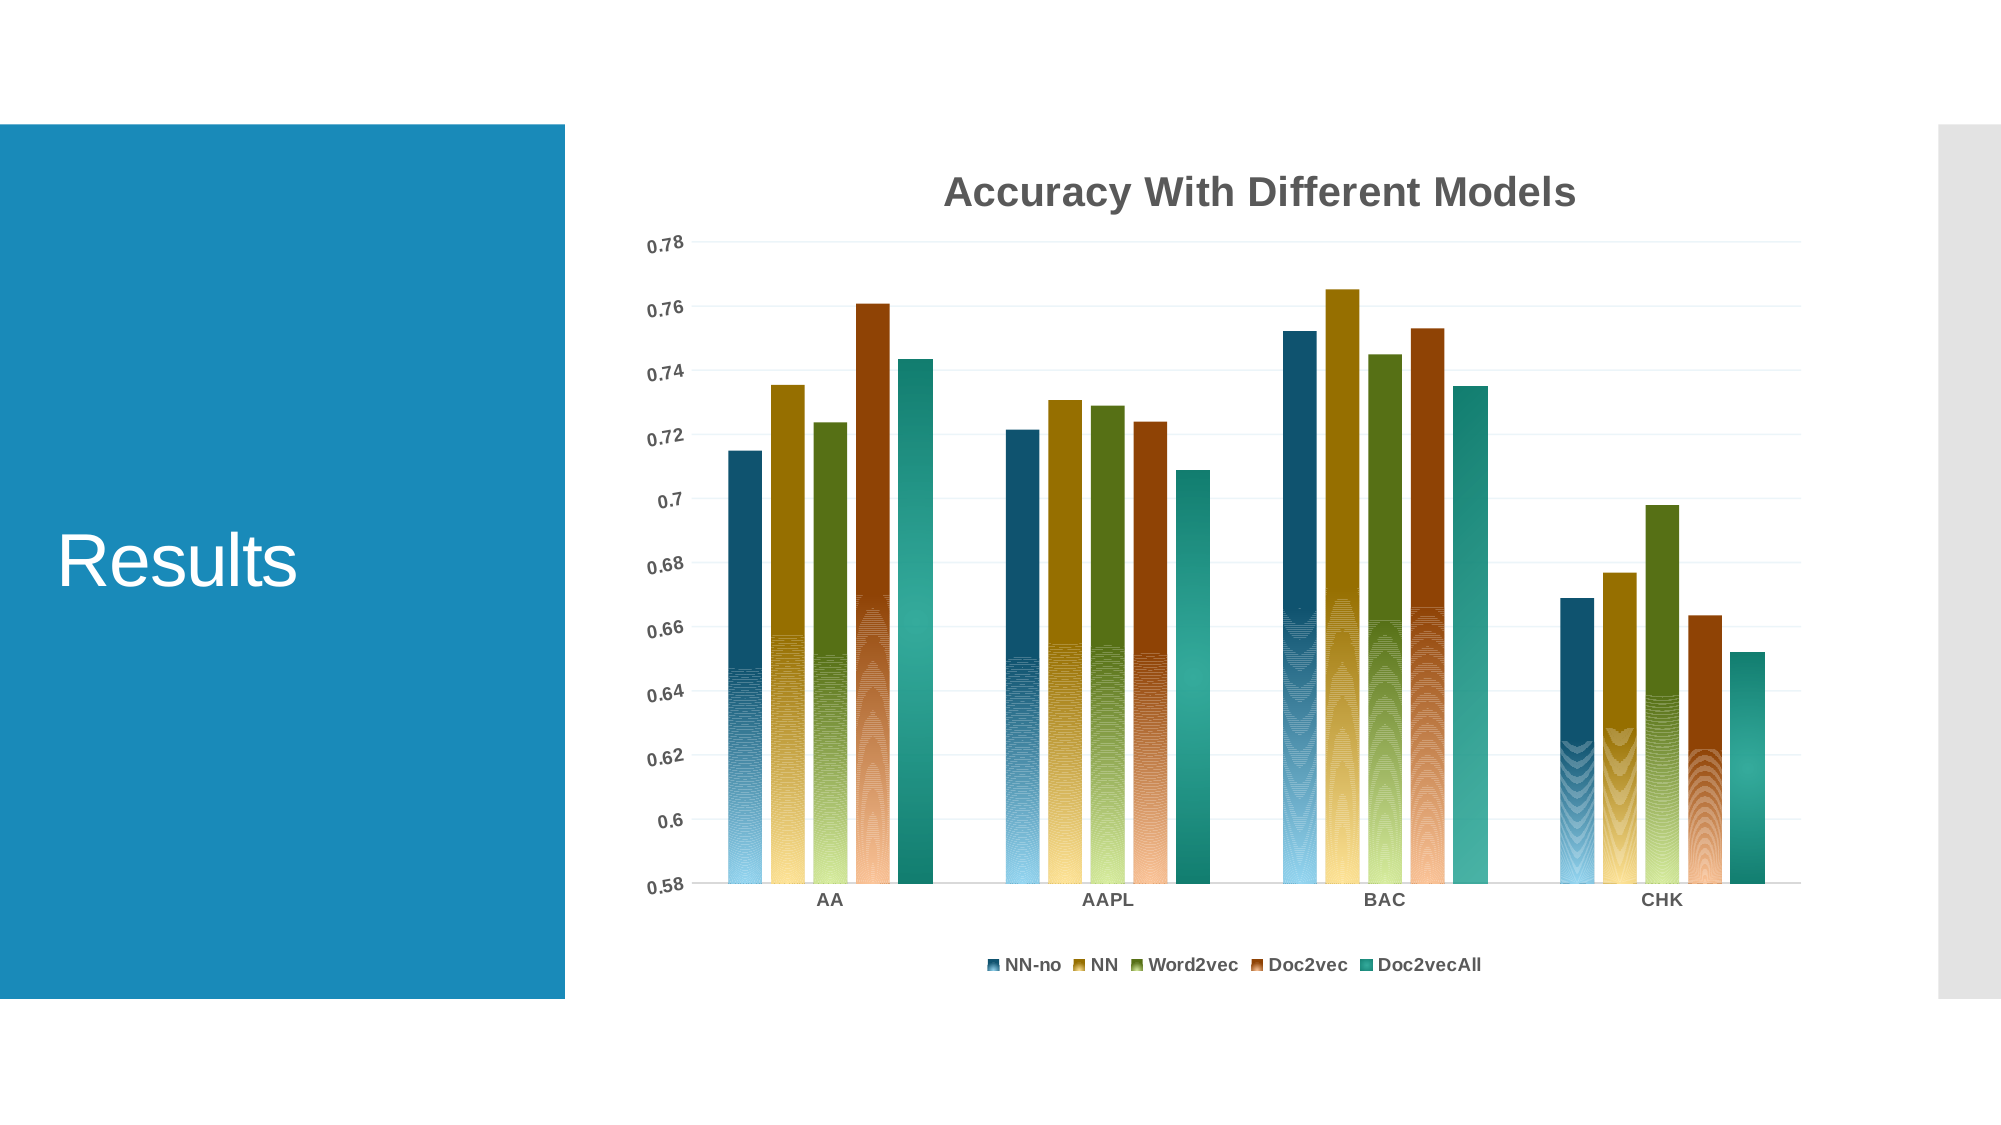

### Chart: Accuracy With Different Models

| Category | NN-no | NN | Word2vec | Doc2vec | Doc2vecAll |
|---|---|---|---|---|---|
| AA | 0.714912280702 | 0.735408560311 | 0.72373540856 | 0.760700389105 | 0.743190661479 |
| AAPL | 0.72149122807 | 0.73063973064 | 0.728956228956 | 0.723905723906 | 0.708754208754 |
| BAC | 0.752192982456 | 0.765182186235 | 0.744939271255 | 0.753036437247 | 0.734817813765 |
| CHK | 0.668859649123 | 0.676864244742 | 0.697896749522 | 0.663479923518 | 0.652007648184 |
# Results